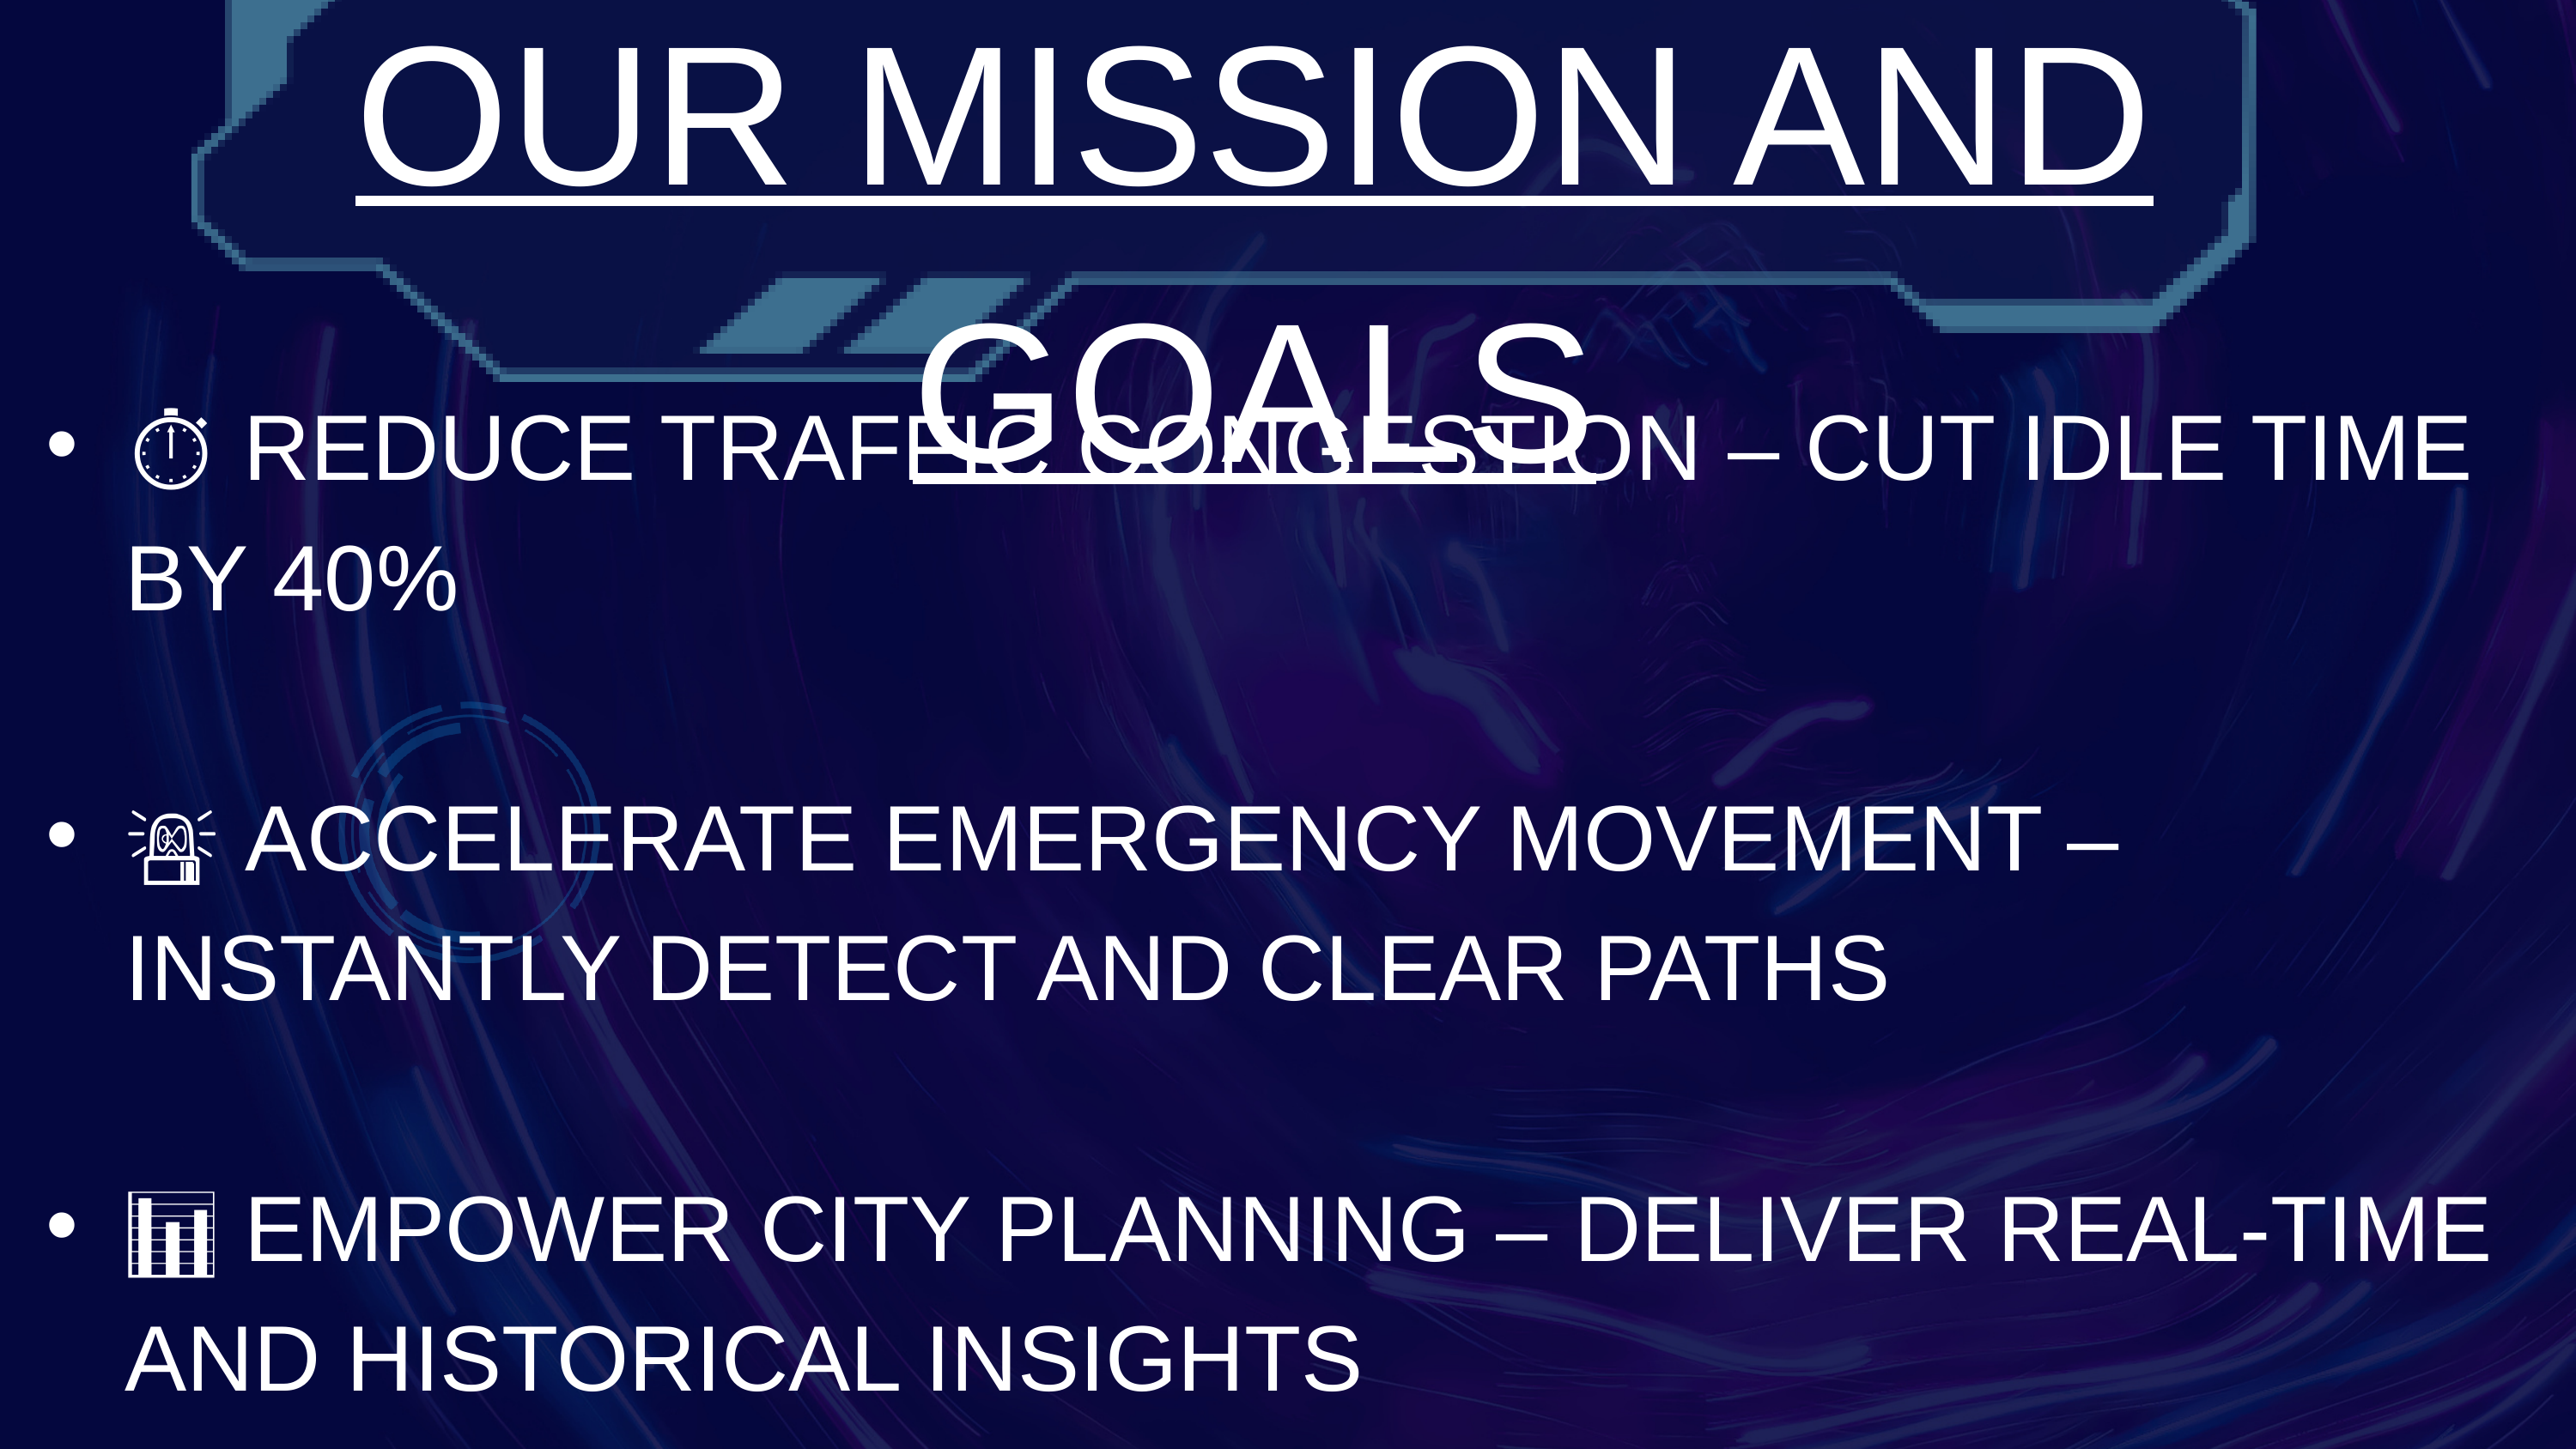

OUR MISSION AND GOALS
⏱ REDUCE TRAFFIC CONGESTION – CUT IDLE TIME BY 40%

🚨 ACCELERATE EMERGENCY MOVEMENT – INSTANTLY DETECT AND CLEAR PATHS

📊 EMPOWER CITY PLANNING – DELIVER REAL-TIME AND HISTORICAL INSIGHTS